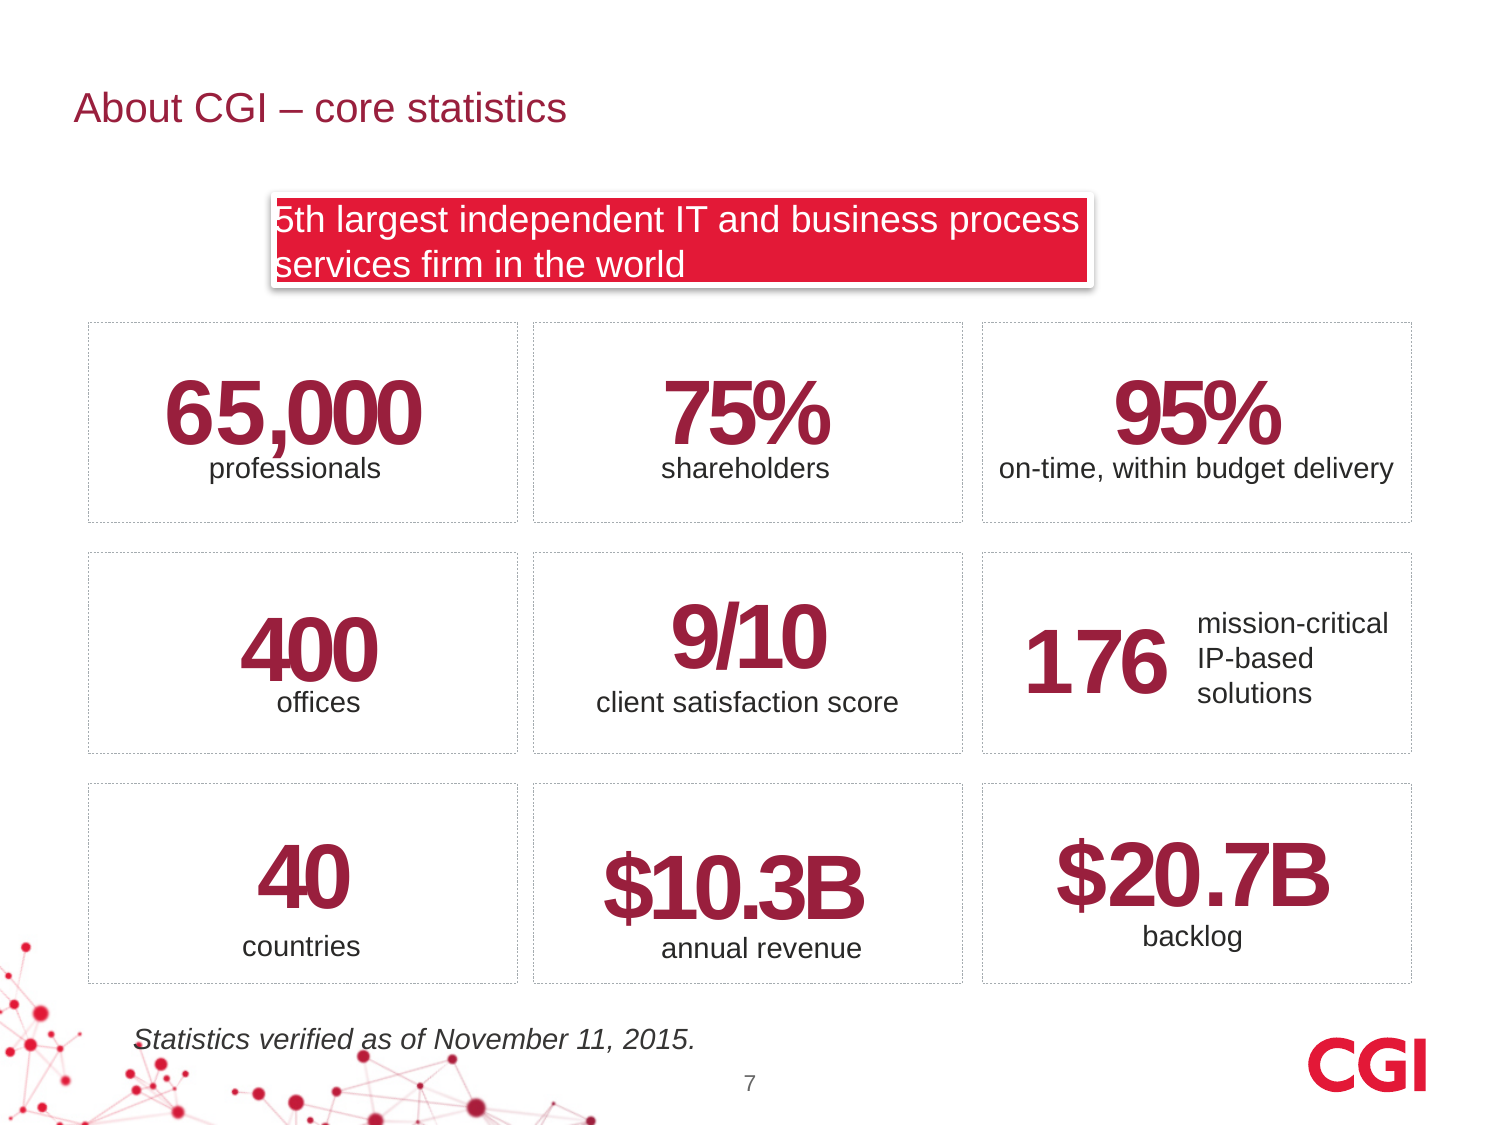

# About CGI – core statistics
5th largest independent IT and business process
services firm in the world

65,000
75%
95%
professionals
shareholders
on-time, within budget delivery

9/10
400
176
mission-critical
IP-based solutions
offices
client satisfaction score

$20.7B
40
$10.3B
backlog
countries
annual revenue
Statistics verified as of November 11, 2015.
7